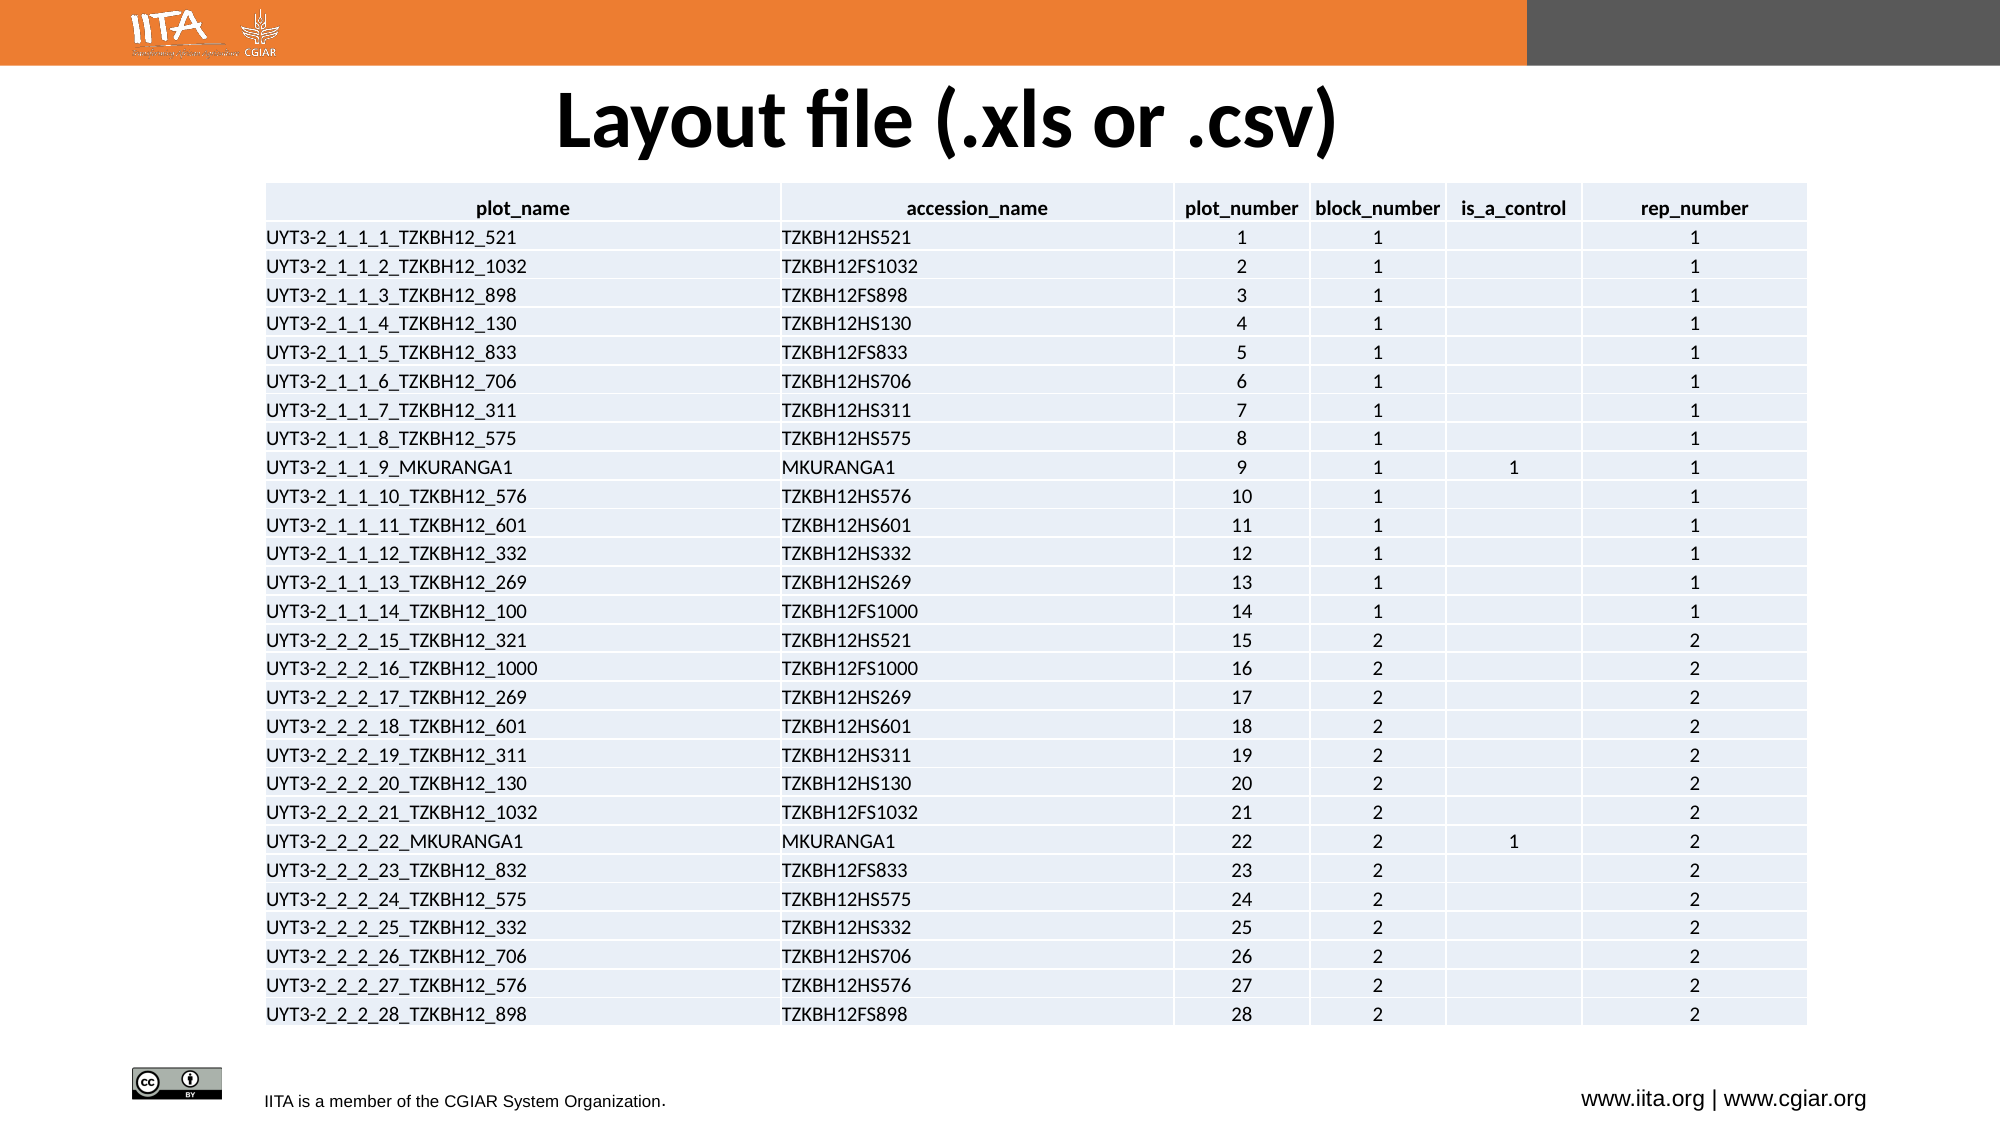

# Layout file (.xls or .csv)
| plot\_name | accession\_name | plot\_number | block\_number | is\_a\_control | rep\_number |
| --- | --- | --- | --- | --- | --- |
| UYT3-2\_1\_1\_1\_TZKBH12\_521 | TZKBH12HS521 | 1 | 1 |  | 1 |
| UYT3-2\_1\_1\_2\_TZKBH12\_1032 | TZKBH12FS1032 | 2 | 1 |  | 1 |
| UYT3-2\_1\_1\_3\_TZKBH12\_898 | TZKBH12FS898 | 3 | 1 |  | 1 |
| UYT3-2\_1\_1\_4\_TZKBH12\_130 | TZKBH12HS130 | 4 | 1 |  | 1 |
| UYT3-2\_1\_1\_5\_TZKBH12\_833 | TZKBH12FS833 | 5 | 1 |  | 1 |
| UYT3-2\_1\_1\_6\_TZKBH12\_706 | TZKBH12HS706 | 6 | 1 |  | 1 |
| UYT3-2\_1\_1\_7\_TZKBH12\_311 | TZKBH12HS311 | 7 | 1 |  | 1 |
| UYT3-2\_1\_1\_8\_TZKBH12\_575 | TZKBH12HS575 | 8 | 1 |  | 1 |
| UYT3-2\_1\_1\_9\_MKURANGA1 | MKURANGA1 | 9 | 1 | 1 | 1 |
| UYT3-2\_1\_1\_10\_TZKBH12\_576 | TZKBH12HS576 | 10 | 1 |  | 1 |
| UYT3-2\_1\_1\_11\_TZKBH12\_601 | TZKBH12HS601 | 11 | 1 |  | 1 |
| UYT3-2\_1\_1\_12\_TZKBH12\_332 | TZKBH12HS332 | 12 | 1 |  | 1 |
| UYT3-2\_1\_1\_13\_TZKBH12\_269 | TZKBH12HS269 | 13 | 1 |  | 1 |
| UYT3-2\_1\_1\_14\_TZKBH12\_100 | TZKBH12FS1000 | 14 | 1 |  | 1 |
| UYT3-2\_2\_2\_15\_TZKBH12\_321 | TZKBH12HS521 | 15 | 2 |  | 2 |
| UYT3-2\_2\_2\_16\_TZKBH12\_1000 | TZKBH12FS1000 | 16 | 2 |  | 2 |
| UYT3-2\_2\_2\_17\_TZKBH12\_269 | TZKBH12HS269 | 17 | 2 |  | 2 |
| UYT3-2\_2\_2\_18\_TZKBH12\_601 | TZKBH12HS601 | 18 | 2 |  | 2 |
| UYT3-2\_2\_2\_19\_TZKBH12\_311 | TZKBH12HS311 | 19 | 2 |  | 2 |
| UYT3-2\_2\_2\_20\_TZKBH12\_130 | TZKBH12HS130 | 20 | 2 |  | 2 |
| UYT3-2\_2\_2\_21\_TZKBH12\_1032 | TZKBH12FS1032 | 21 | 2 |  | 2 |
| UYT3-2\_2\_2\_22\_MKURANGA1 | MKURANGA1 | 22 | 2 | 1 | 2 |
| UYT3-2\_2\_2\_23\_TZKBH12\_832 | TZKBH12FS833 | 23 | 2 |  | 2 |
| UYT3-2\_2\_2\_24\_TZKBH12\_575 | TZKBH12HS575 | 24 | 2 |  | 2 |
| UYT3-2\_2\_2\_25\_TZKBH12\_332 | TZKBH12HS332 | 25 | 2 |  | 2 |
| UYT3-2\_2\_2\_26\_TZKBH12\_706 | TZKBH12HS706 | 26 | 2 |  | 2 |
| UYT3-2\_2\_2\_27\_TZKBH12\_576 | TZKBH12HS576 | 27 | 2 |  | 2 |
| UYT3-2\_2\_2\_28\_TZKBH12\_898 | TZKBH12FS898 | 28 | 2 |  | 2 |